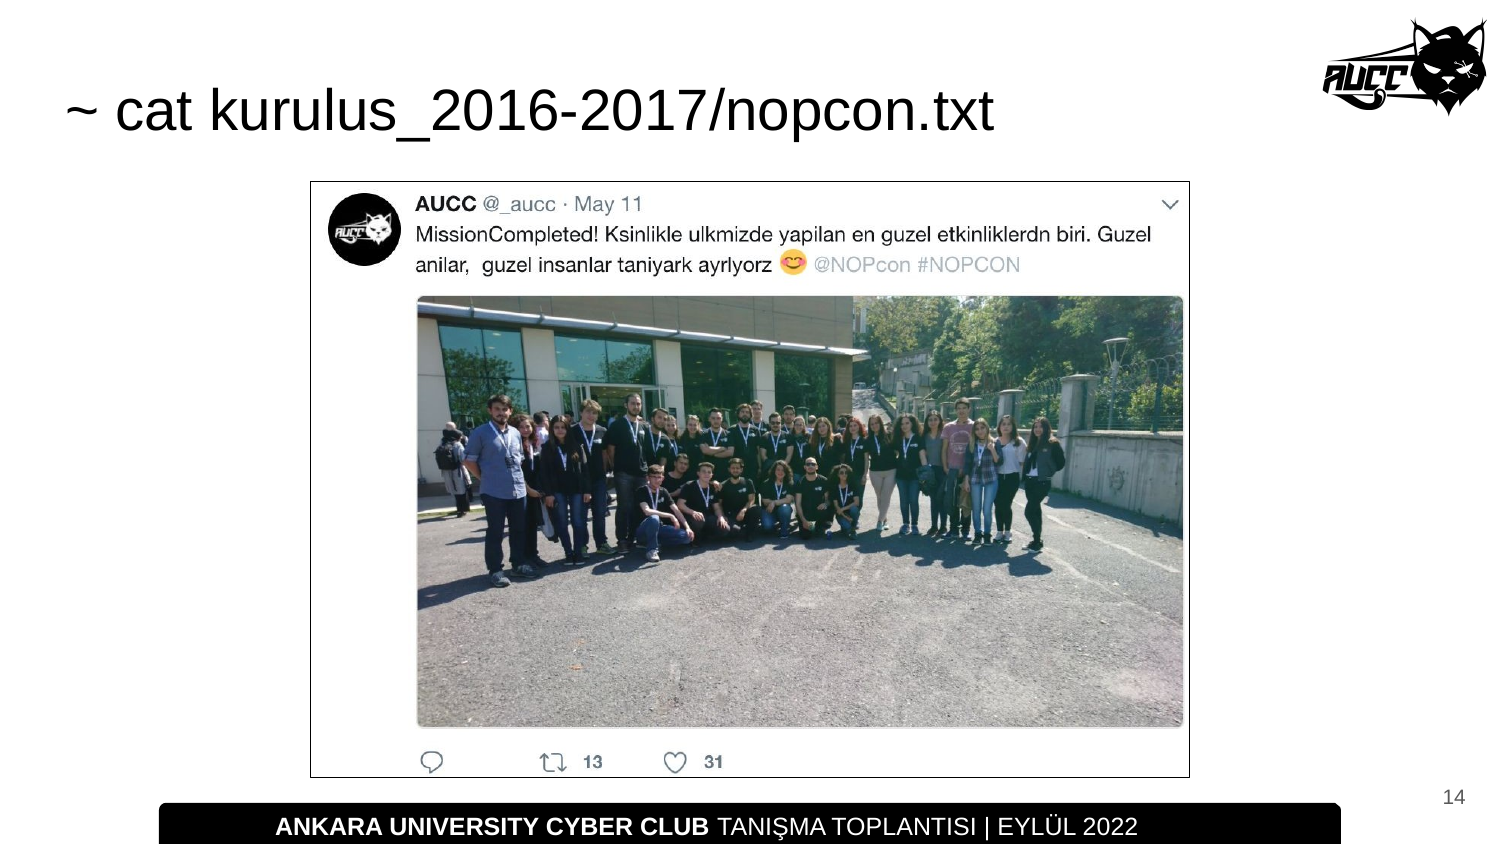

# ~ cat kurulus_2016-2017/nopcon.txt

14

ANKARA UNIVERSITY CYBER CLUB TANIŞMA TOPLANTISI | EYLÜL 2022
ANKARA UNIVERSITY CYBER CLUB TANISMA TOPLANTISI | EKIM 2017